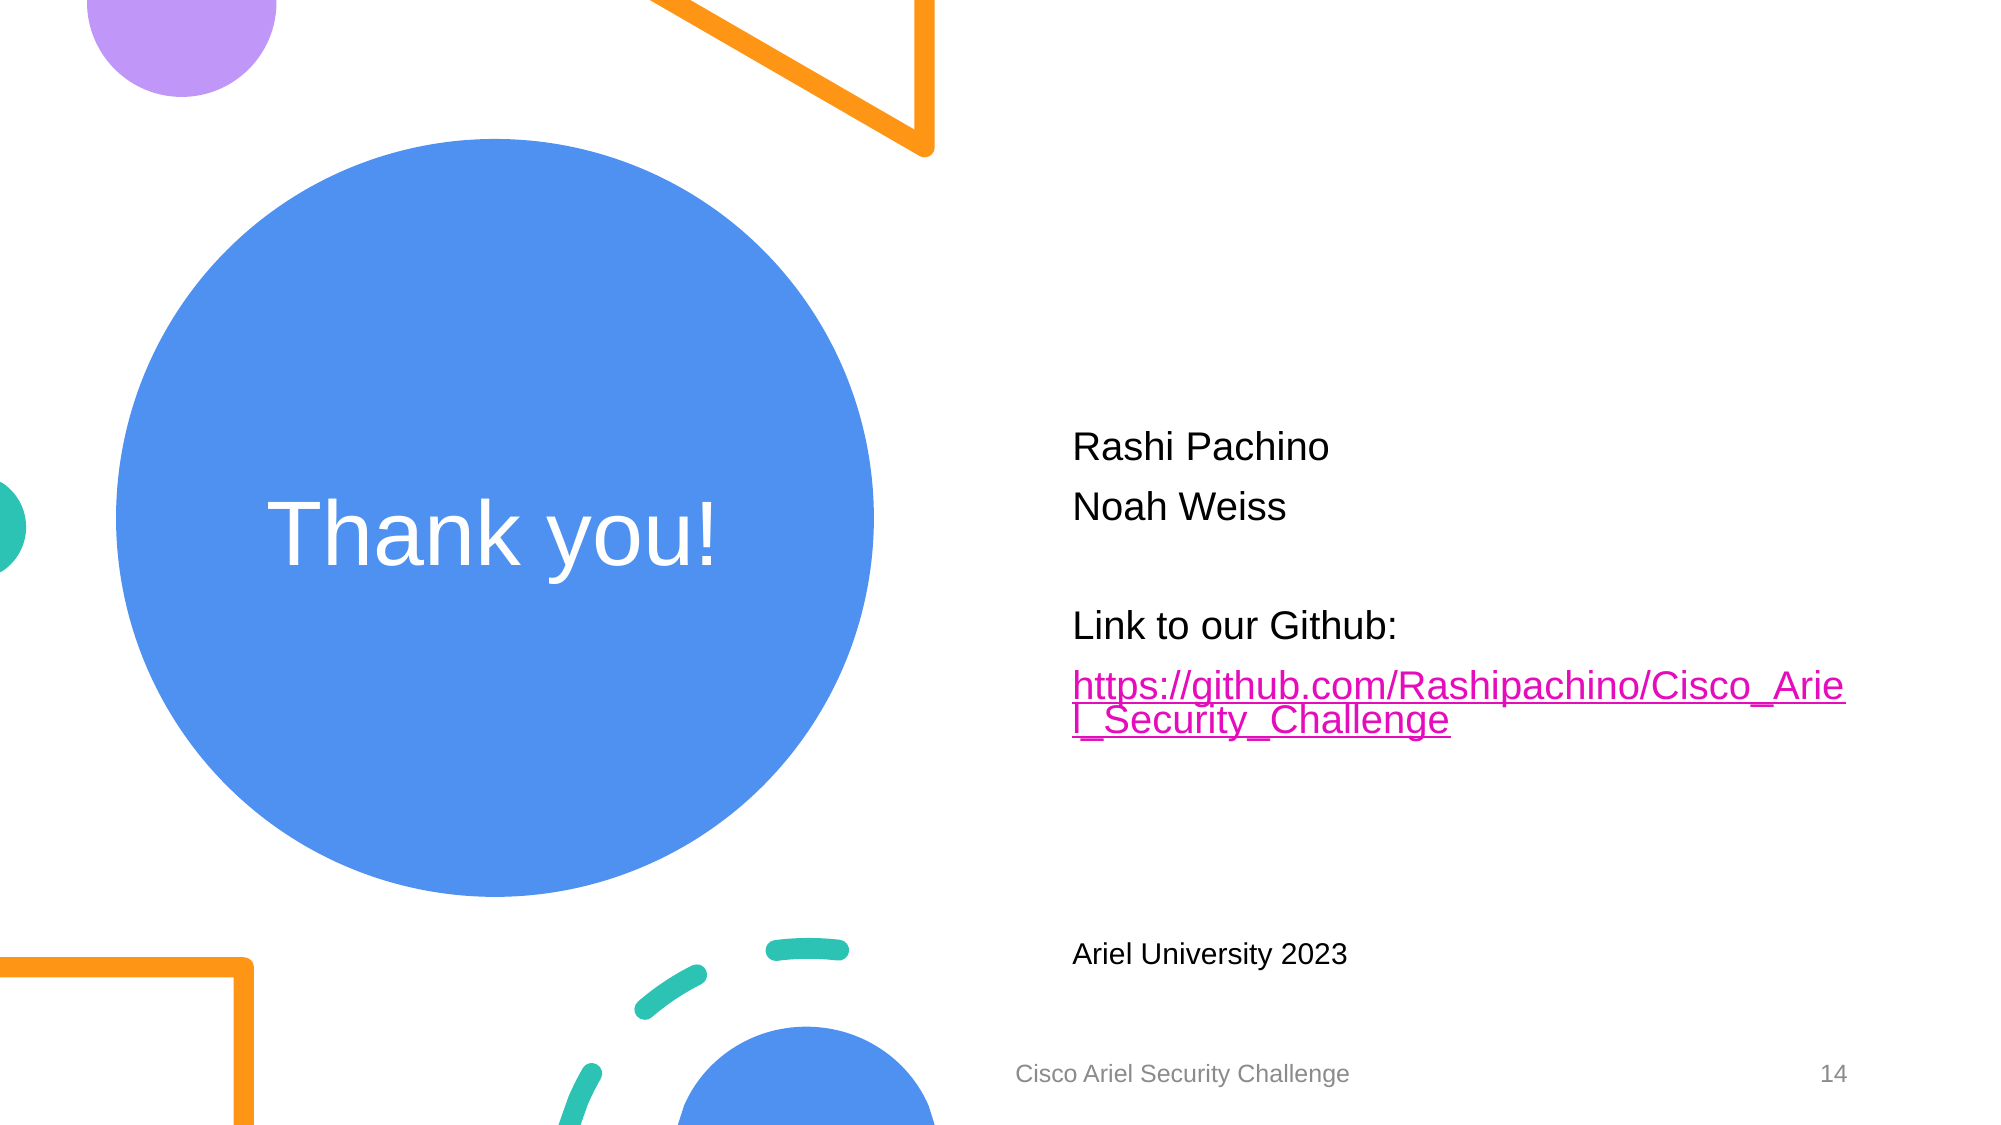

# Thank you!
Rashi Pachino
Noah Weiss

Link to our Github:
https://github.com/Rashipachino/Cisco_Ariel_Security_Challenge

Ariel University 2023

Cisco Ariel Security Challenge
14